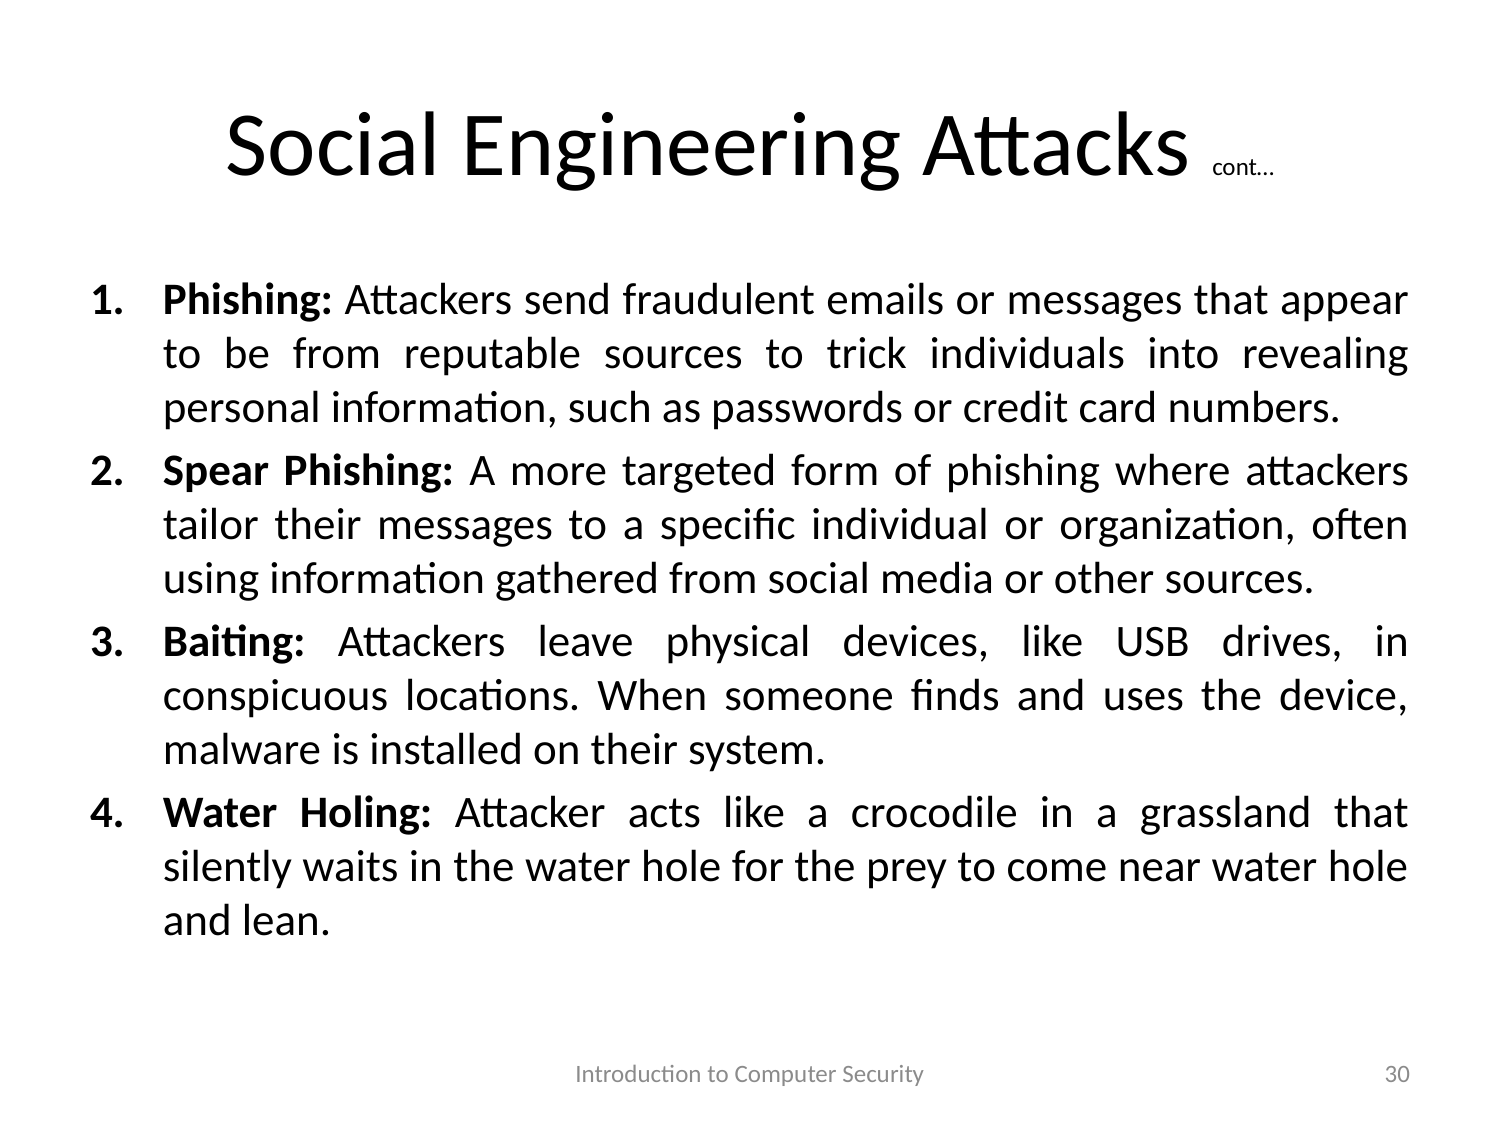

# Social Engineering Attacks cont…
Phishing: Attackers send fraudulent emails or messages that appear to be from reputable sources to trick individuals into revealing personal information, such as passwords or credit card numbers.
Spear Phishing: A more targeted form of phishing where attackers tailor their messages to a specific individual or organization, often using information gathered from social media or other sources.
Baiting: Attackers leave physical devices, like USB drives, in conspicuous locations. When someone finds and uses the device, malware is installed on their system.
Water Holing: Attacker acts like a crocodile in a grassland that silently waits in the water hole for the prey to come near water hole and lean.
Introduction to Computer Security
30